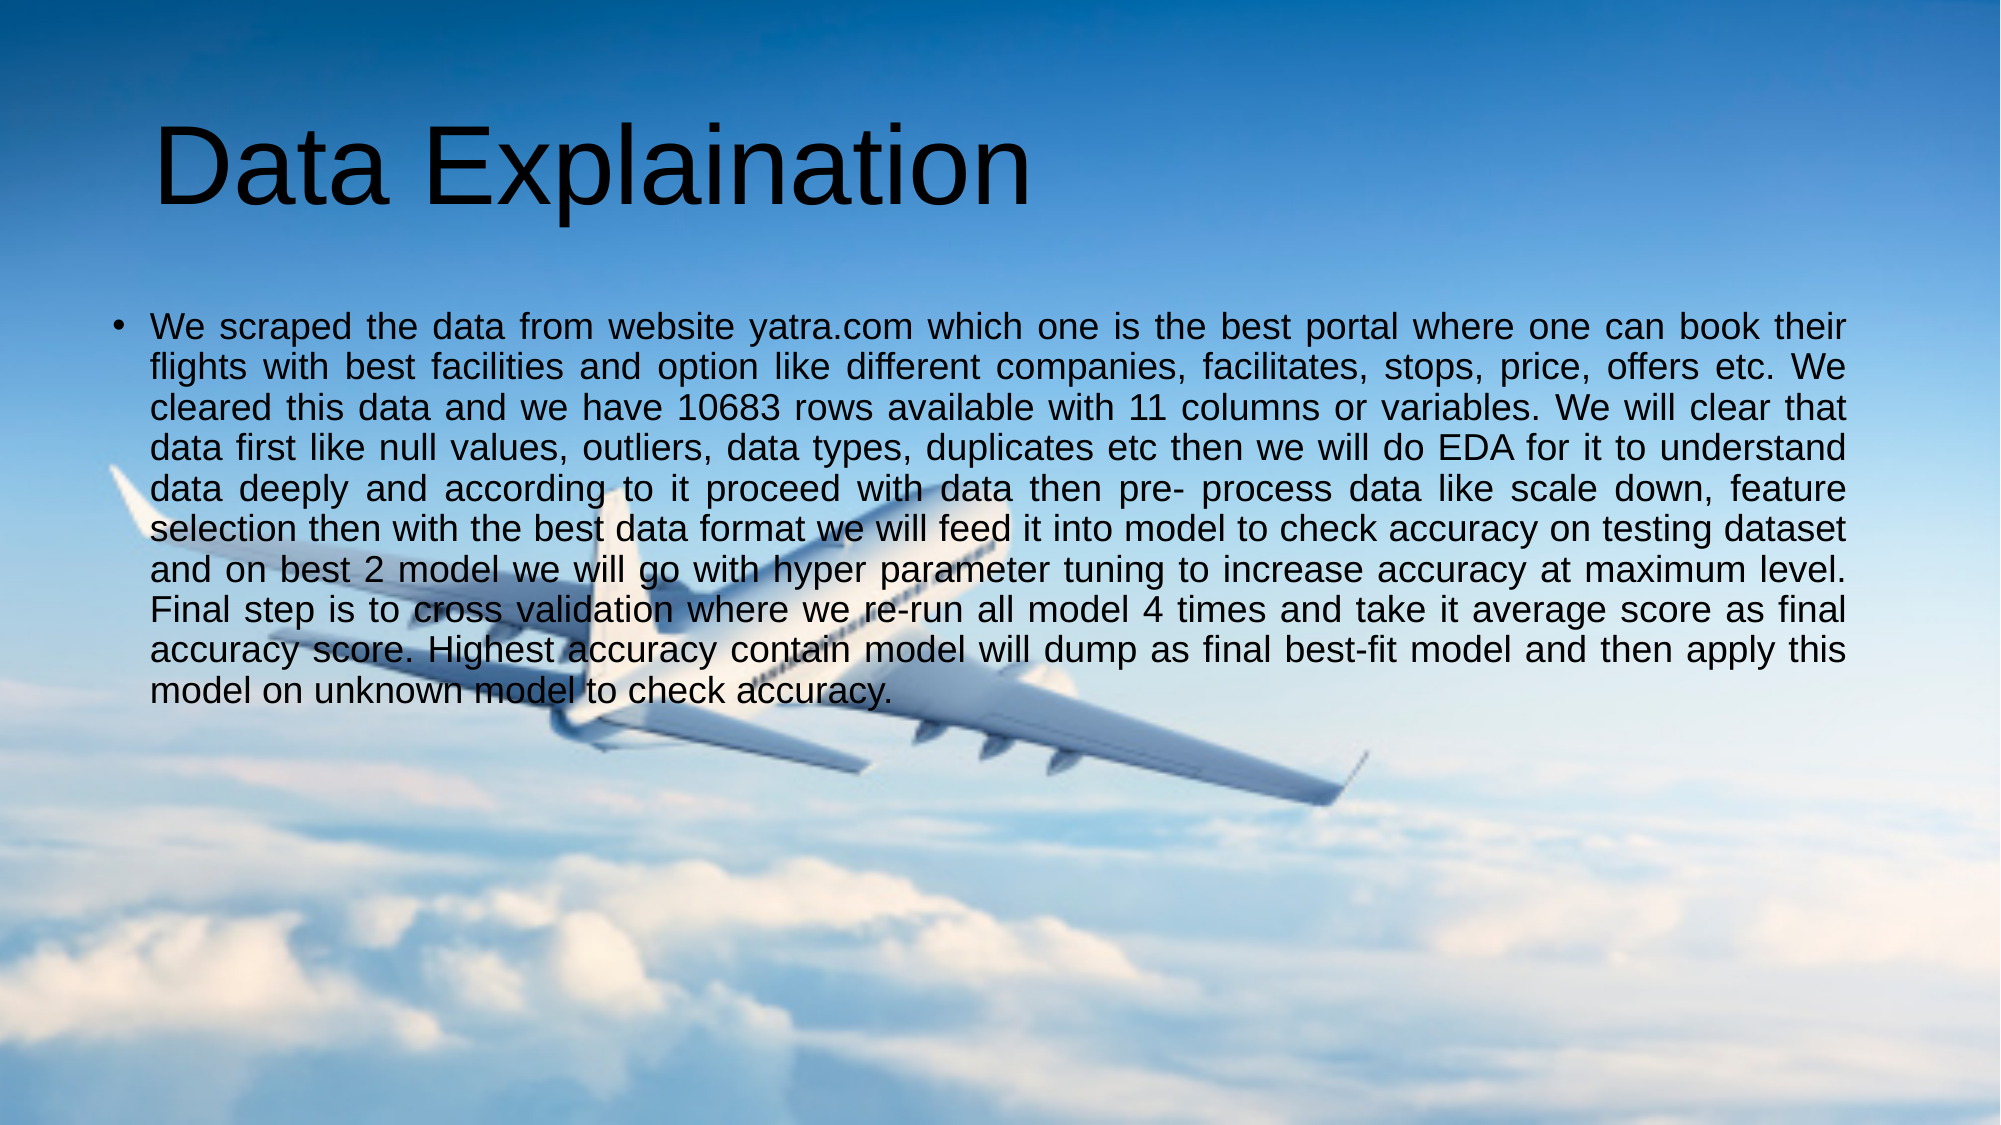

# Data Explaination
We scraped the data from website yatra.com which one is the best portal where one can book their flights with best facilities and option like different companies, facilitates, stops, price, offers etc. We cleared this data and we have 10683 rows available with 11 columns or variables. We will clear that data first like null values, outliers, data types, duplicates etc then we will do EDA for it to understand data deeply and according to it proceed with data then pre- process data like scale down, feature selection then with the best data format we will feed it into model to check accuracy on testing dataset and on best 2 model we will go with hyper parameter tuning to increase accuracy at maximum level. Final step is to cross validation where we re-run all model 4 times and take it average score as final accuracy score. Highest accuracy contain model will dump as final best-fit model and then apply this model on unknown model to check accuracy.